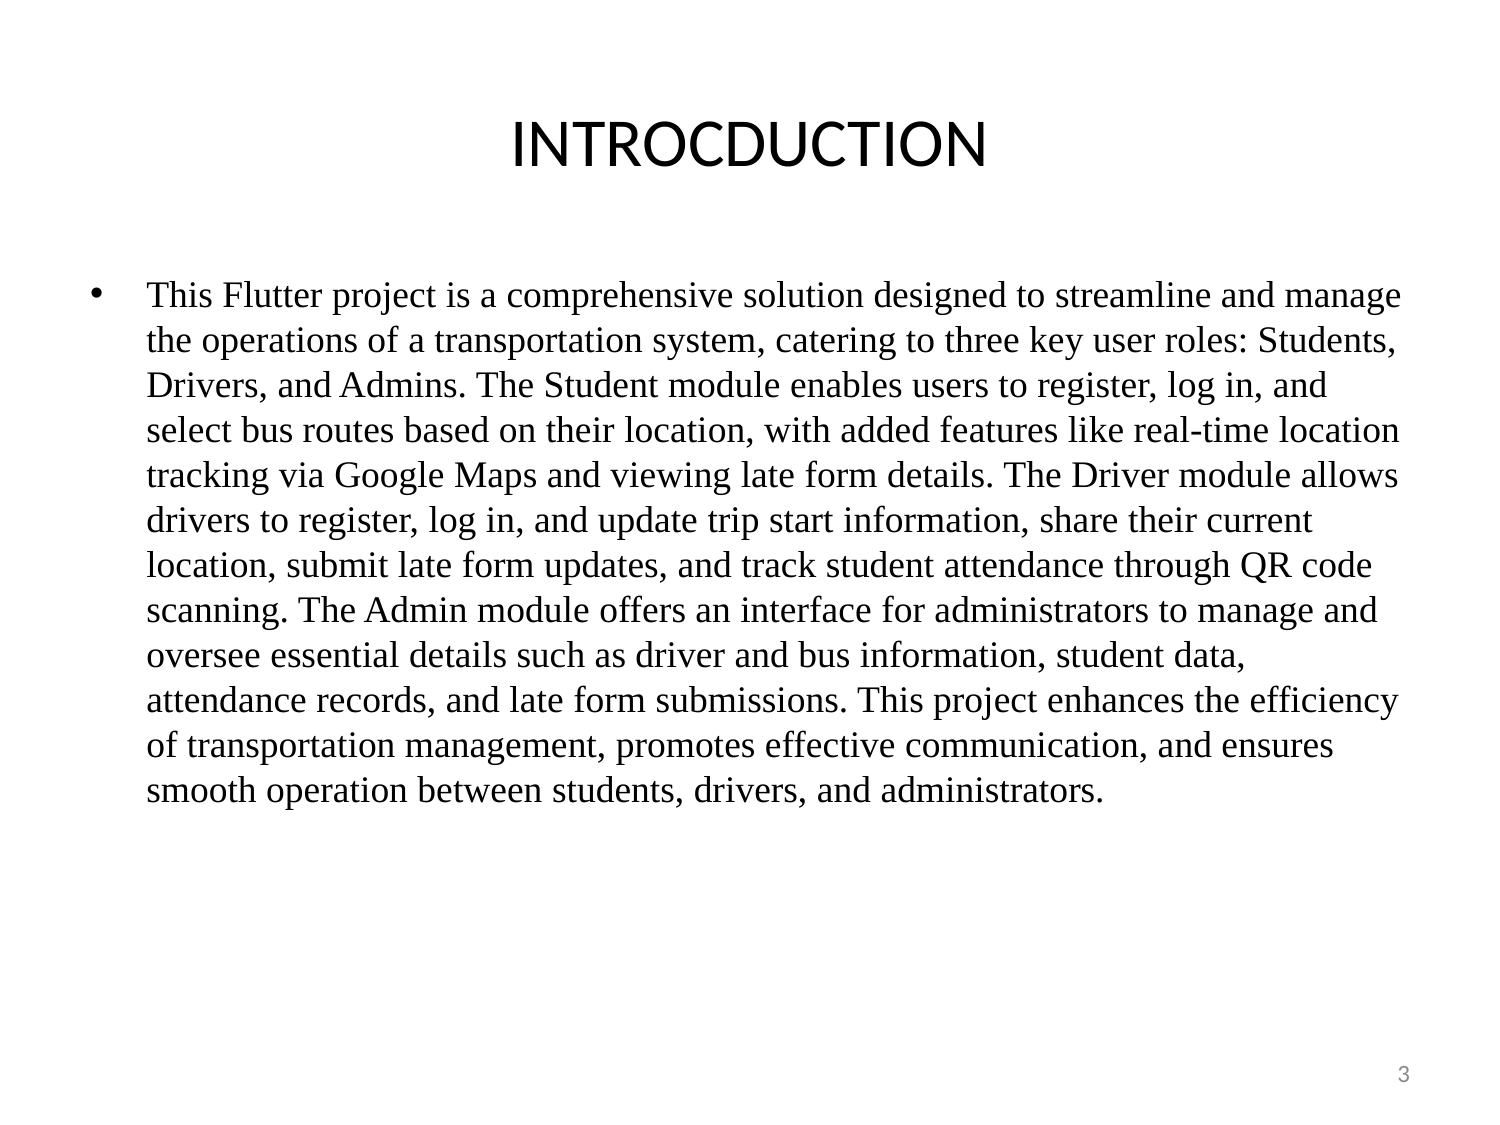

# INTROCDUCTION
This Flutter project is a comprehensive solution designed to streamline and manage the operations of a transportation system, catering to three key user roles: Students, Drivers, and Admins. The Student module enables users to register, log in, and select bus routes based on their location, with added features like real-time location tracking via Google Maps and viewing late form details. The Driver module allows drivers to register, log in, and update trip start information, share their current location, submit late form updates, and track student attendance through QR code scanning. The Admin module offers an interface for administrators to manage and oversee essential details such as driver and bus information, student data, attendance records, and late form submissions. This project enhances the efficiency of transportation management, promotes effective communication, and ensures smooth operation between students, drivers, and administrators.

3